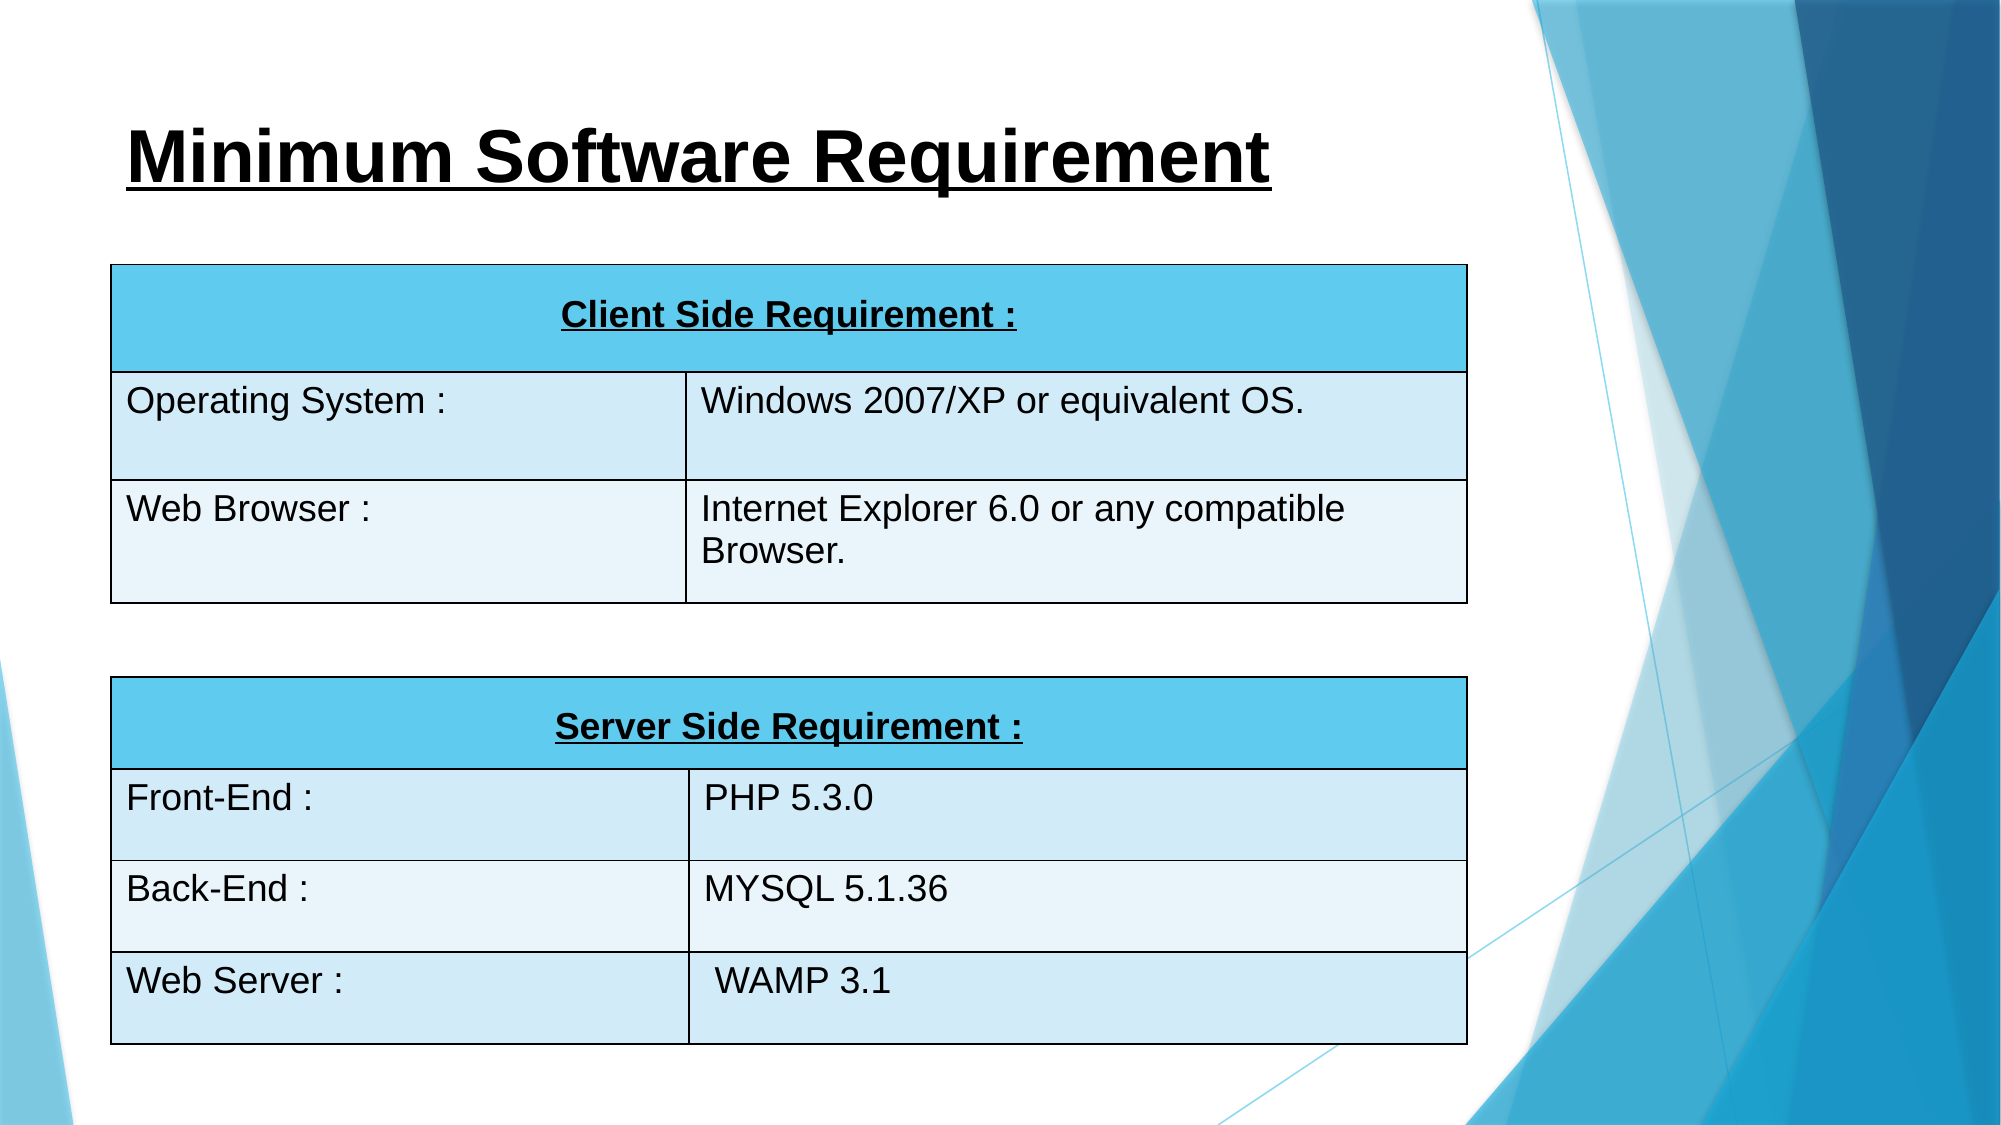

# Minimum Software Requirement
| Client Side Requirement : |  |
| --- | --- |
| Operating System : | Windows 2007/XP or equivalent OS. |
| Web Browser : | Internet Explorer 6.0 or any compatible Browser. |
| Server Side Requirement : |  |
| --- | --- |
| Front-End : | PHP 5.3.0 |
| Back-End : | MYSQL 5.1.36 |
| Web Server : | WAMP 3.1 |